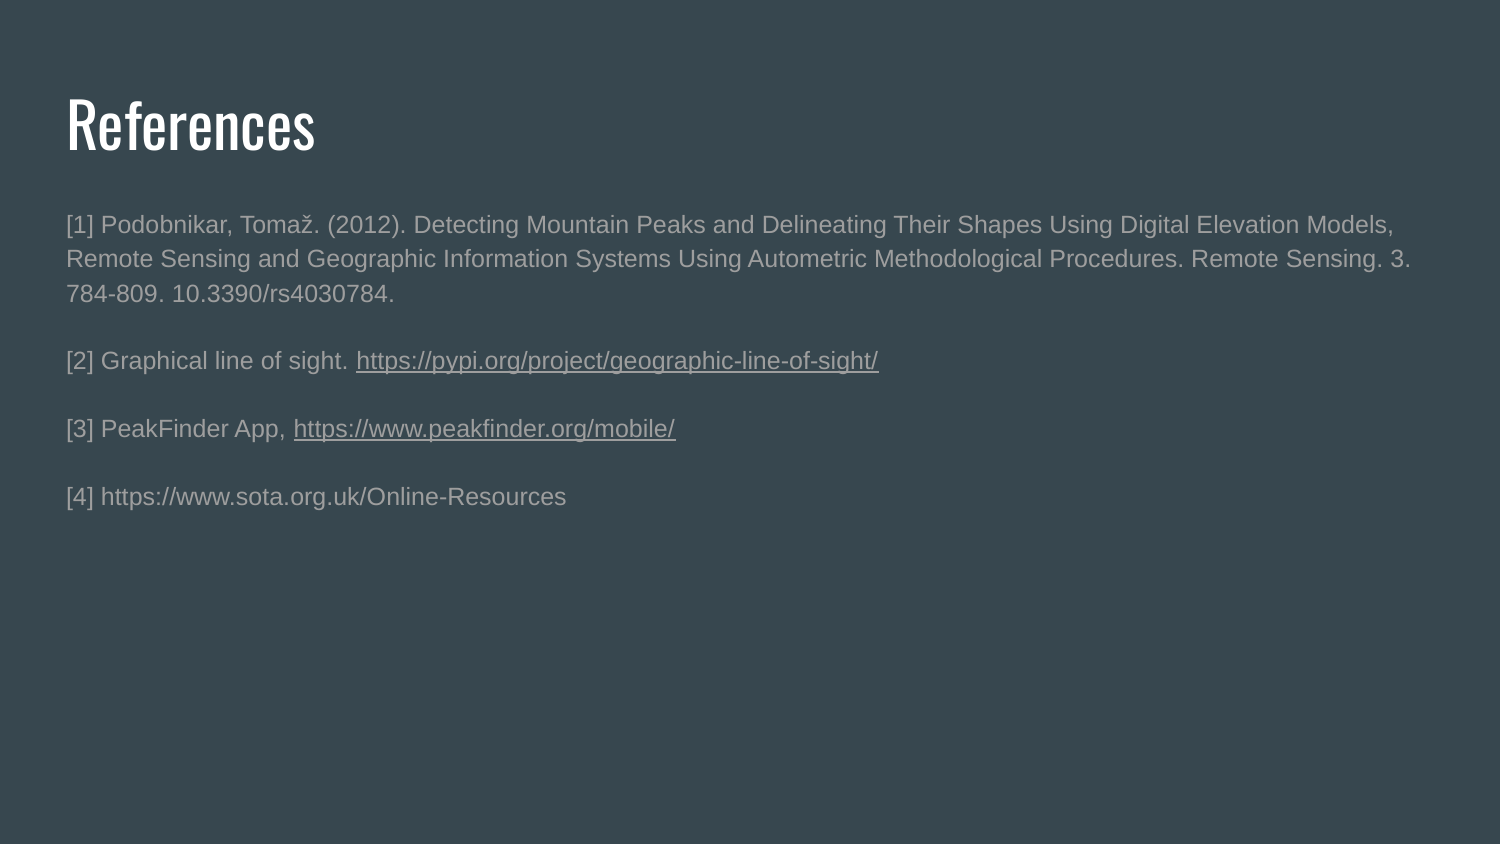

# References
[1] Podobnikar, Tomaž. (2012). Detecting Mountain Peaks and Delineating Their Shapes Using Digital Elevation Models, Remote Sensing and Geographic Information Systems Using Autometric Methodological Procedures. Remote Sensing. 3. 784-809. 10.3390/rs4030784.
[2] Graphical line of sight. https://pypi.org/project/geographic-line-of-sight/
[3] PeakFinder App, https://www.peakfinder.org/mobile/
[4] https://www.sota.org.uk/Online-Resources